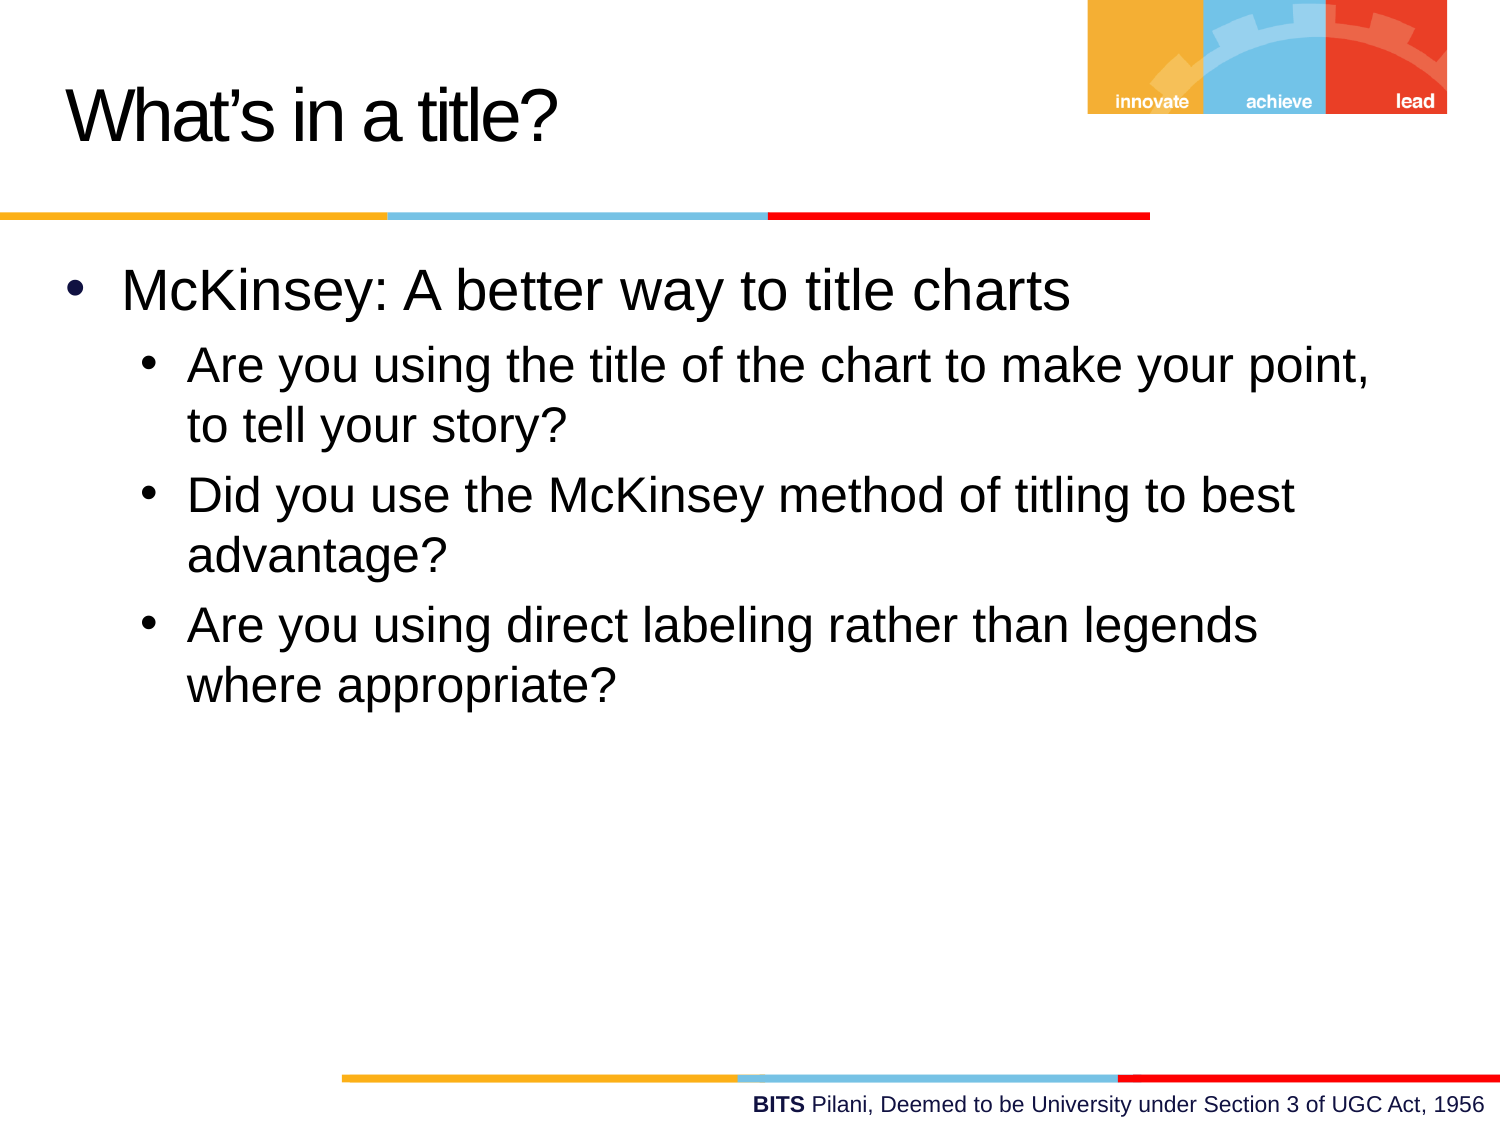

What’s in a title?
McKinsey: A better way to title charts
Are you using the title of the chart to make your point, to tell your story?
Did you use the McKinsey method of titling to best advantage?
Are you using direct labeling rather than legends where appropriate?